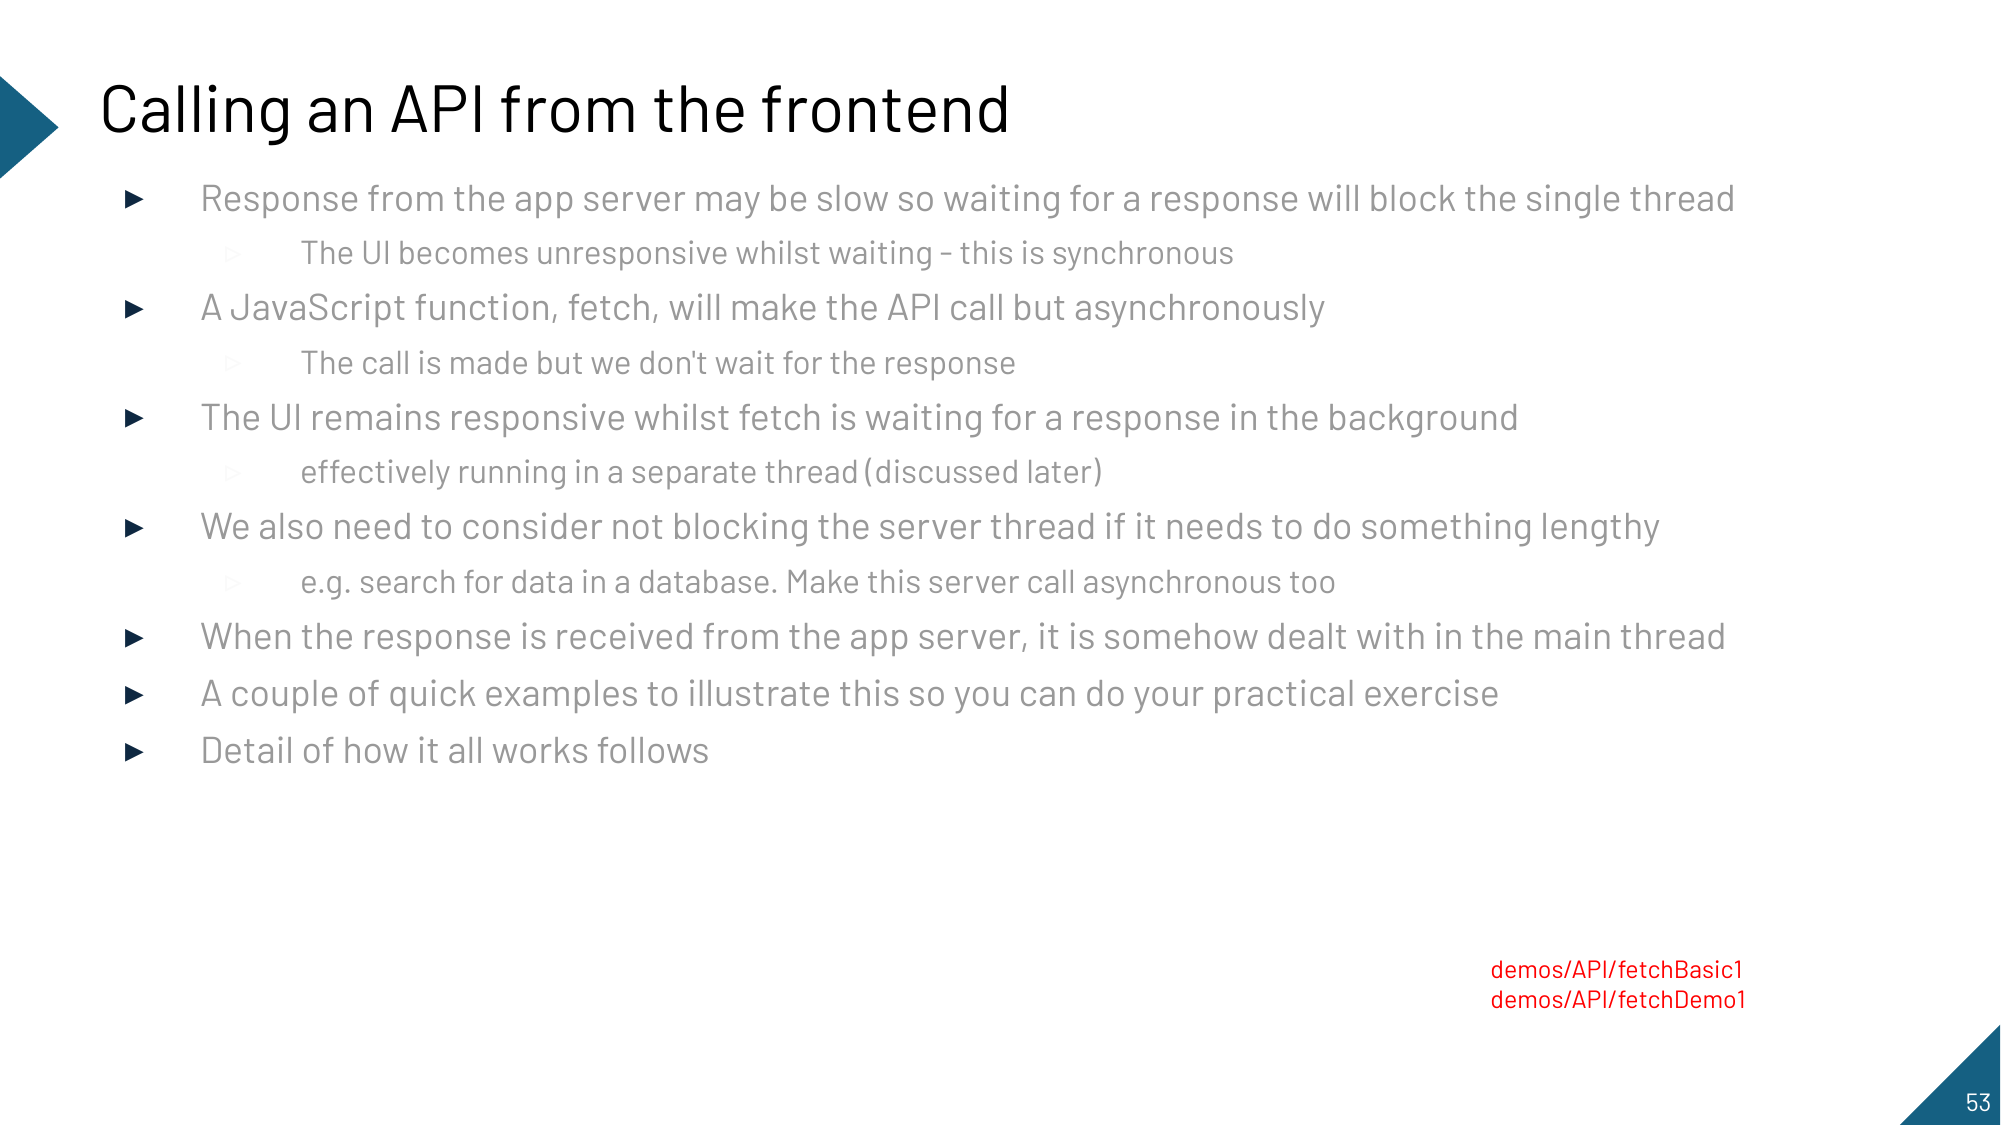

# Calling an API from the frontend
Response from the app server may be slow so waiting for a response will block the single thread
The UI becomes unresponsive whilst waiting - this is synchronous
A JavaScript function, fetch, will make the API call but asynchronously
The call is made but we don't wait for the response
The UI remains responsive whilst fetch is waiting for a response in the background
effectively running in a separate thread (discussed later)
We also need to consider not blocking the server thread if it needs to do something lengthy
e.g. search for data in a database. Make this server call asynchronous too
When the response is received from the app server, it is somehow dealt with in the main thread
A couple of quick examples to illustrate this so you can do your practical exercise
Detail of how it all works follows
demos/API/fetchBasic1
demos/API/fetchDemo1
53